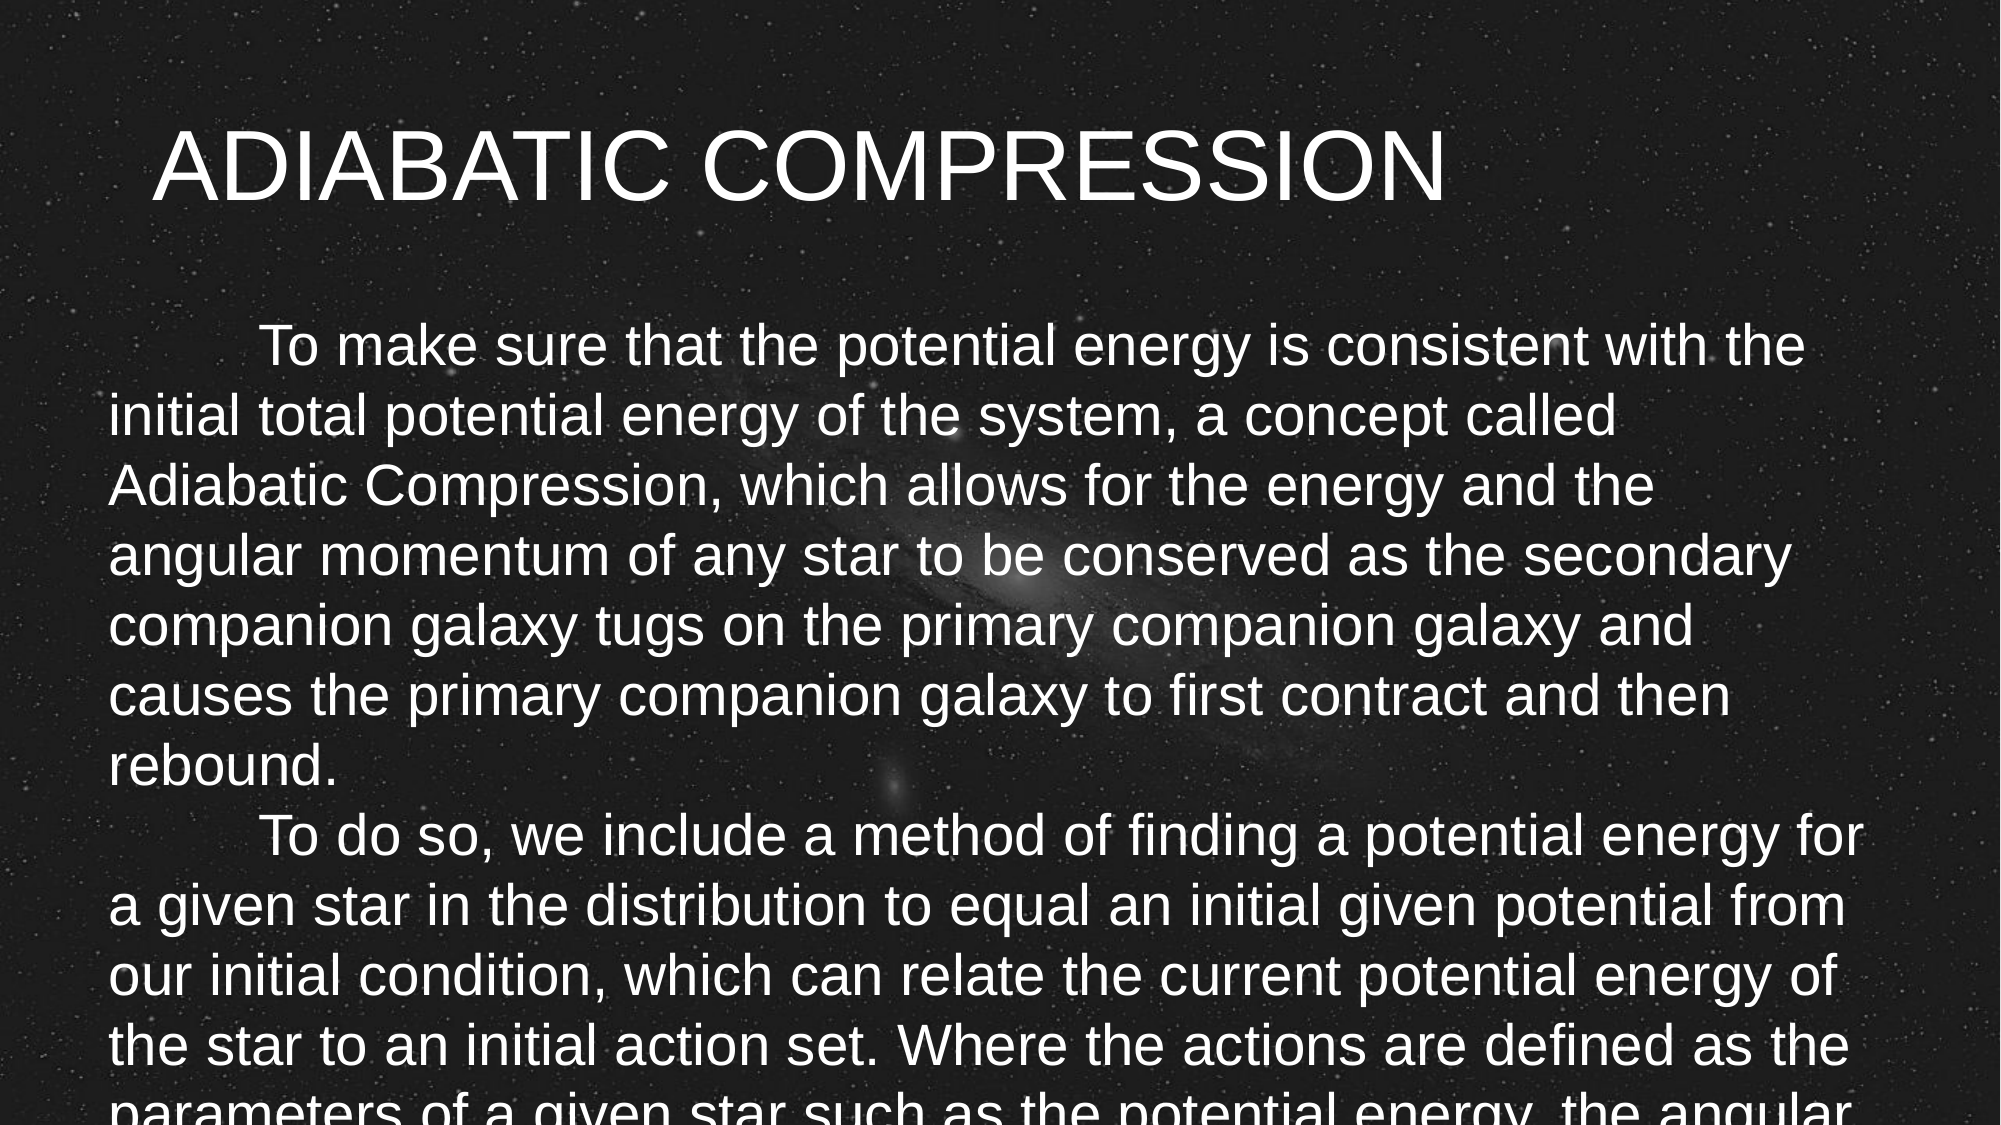

# Adiabatic Compression
	To make sure that the potential energy is consistent with the initial total potential energy of the system, a concept called Adiabatic Compression, which allows for the energy and the angular momentum of any star to be conserved as the secondary companion galaxy tugs on the primary companion galaxy and causes the primary companion galaxy to first contract and then rebound.
	To do so, we include a method of finding a potential energy for a given star in the distribution to equal an initial given potential from our initial condition, which can relate the current potential energy of the star to an initial action set. Where the actions are defined as the parameters of a given star such as the potential energy, the angular momentum, the velocity, the radius, and it’s energy.
A Simulated Model: The Cartwheel Galaxy - N-Body
21